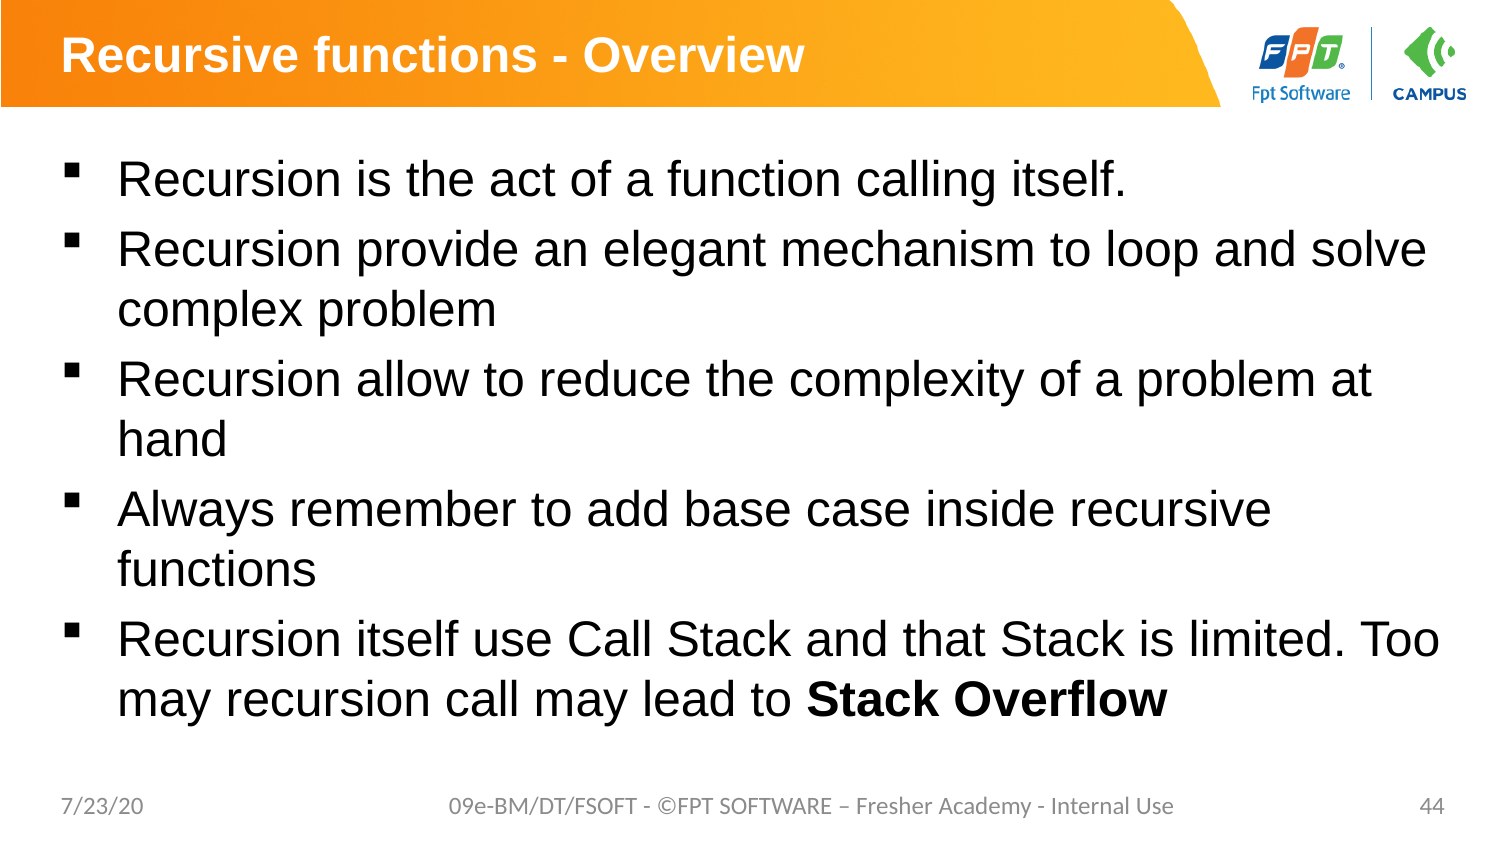

# Recursive functions - Overview
Recursion is the act of a function calling itself.
Recursion provide an elegant mechanism to loop and solve complex problem
Recursion allow to reduce the complexity of a problem at hand
Always remember to add base case inside recursive functions
Recursion itself use Call Stack and that Stack is limited. Too may recursion call may lead to Stack Overflow

7/23/20
09e-BM/DT/FSOFT - ©FPT SOFTWARE – Fresher Academy - Internal Use
44